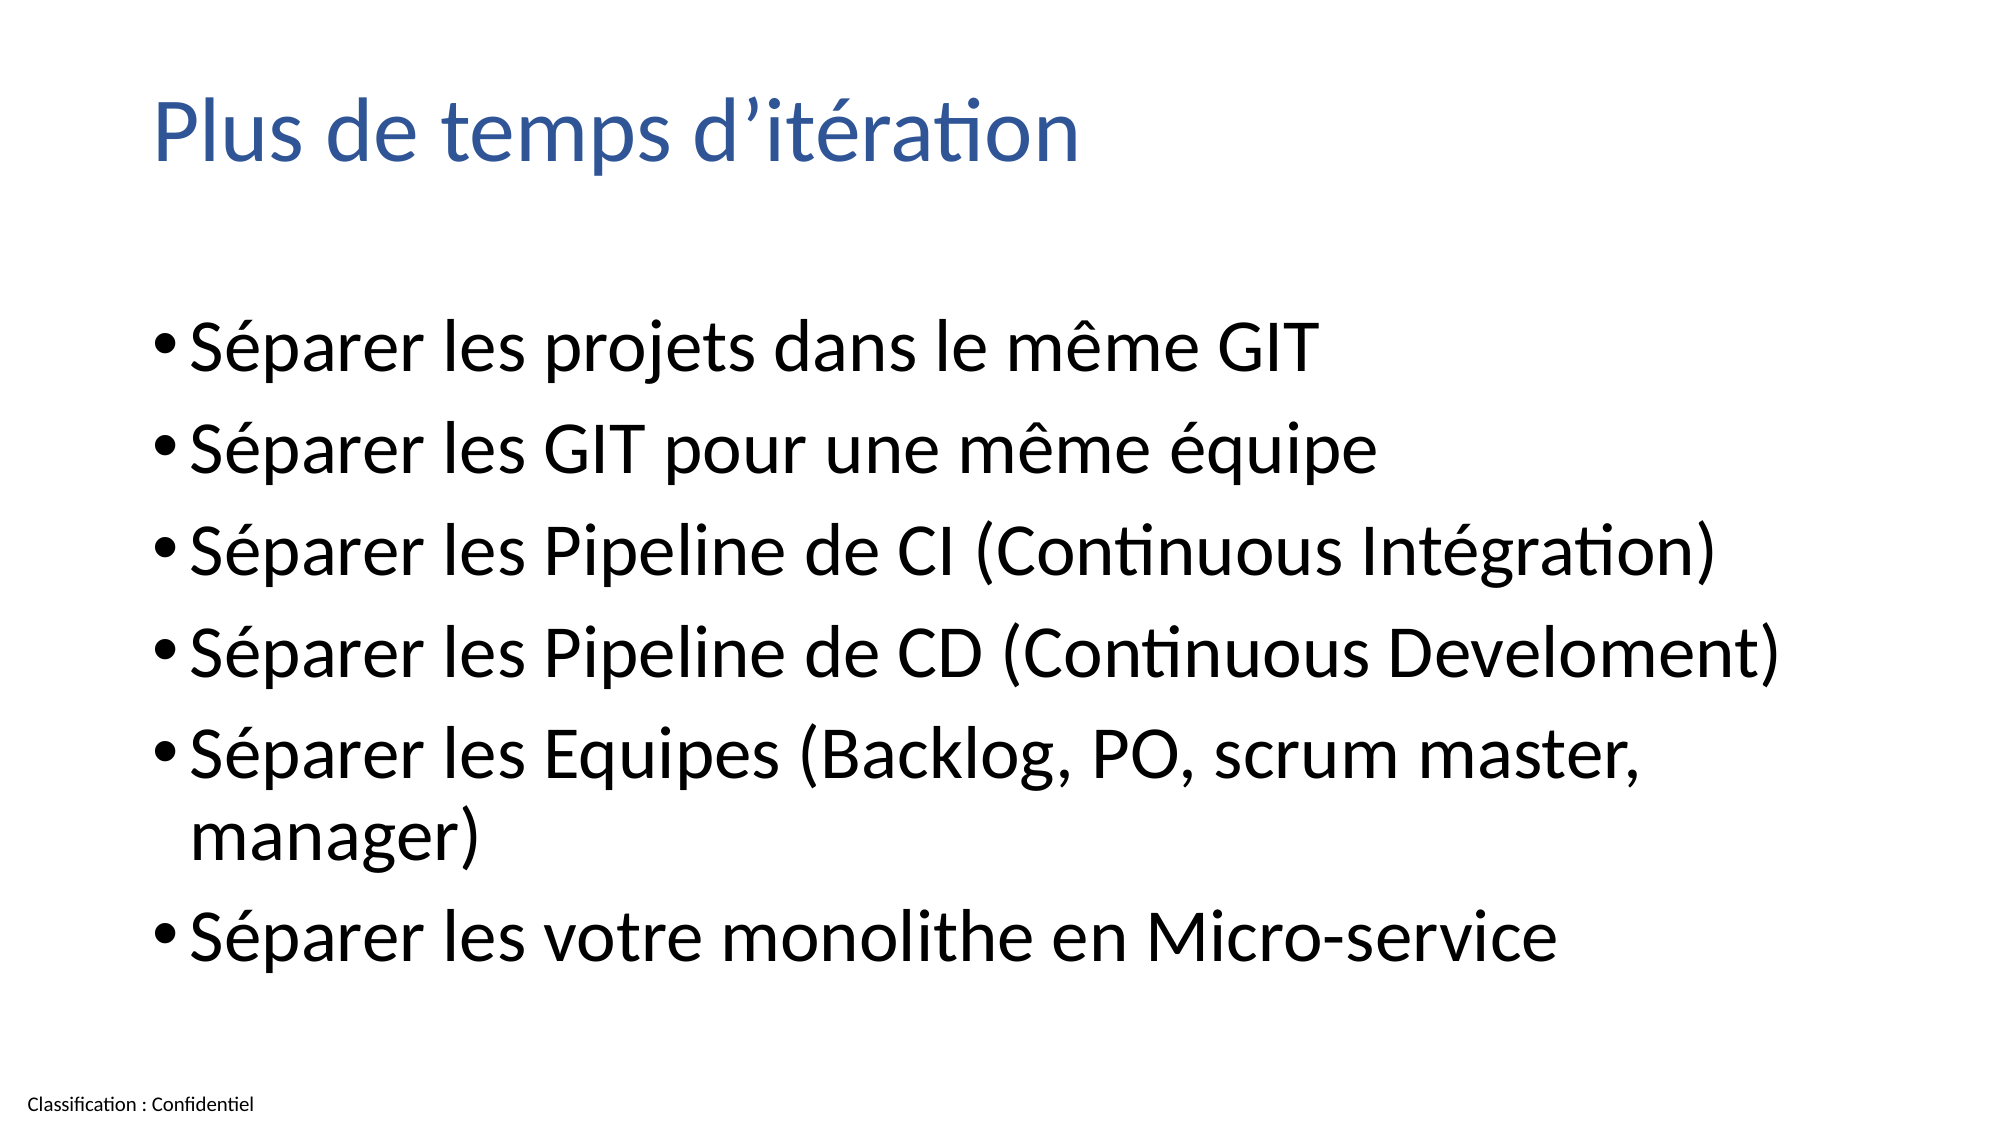

# Plus de temps d’itération
Séparer les projets dans le même GIT
Séparer les GIT pour une même équipe
Séparer les Pipeline de CI (Continuous Intégration)
Séparer les Pipeline de CD (Continuous Develoment)
Séparer les Equipes (Backlog, PO, scrum master, manager)
Séparer les votre monolithe en Micro-service